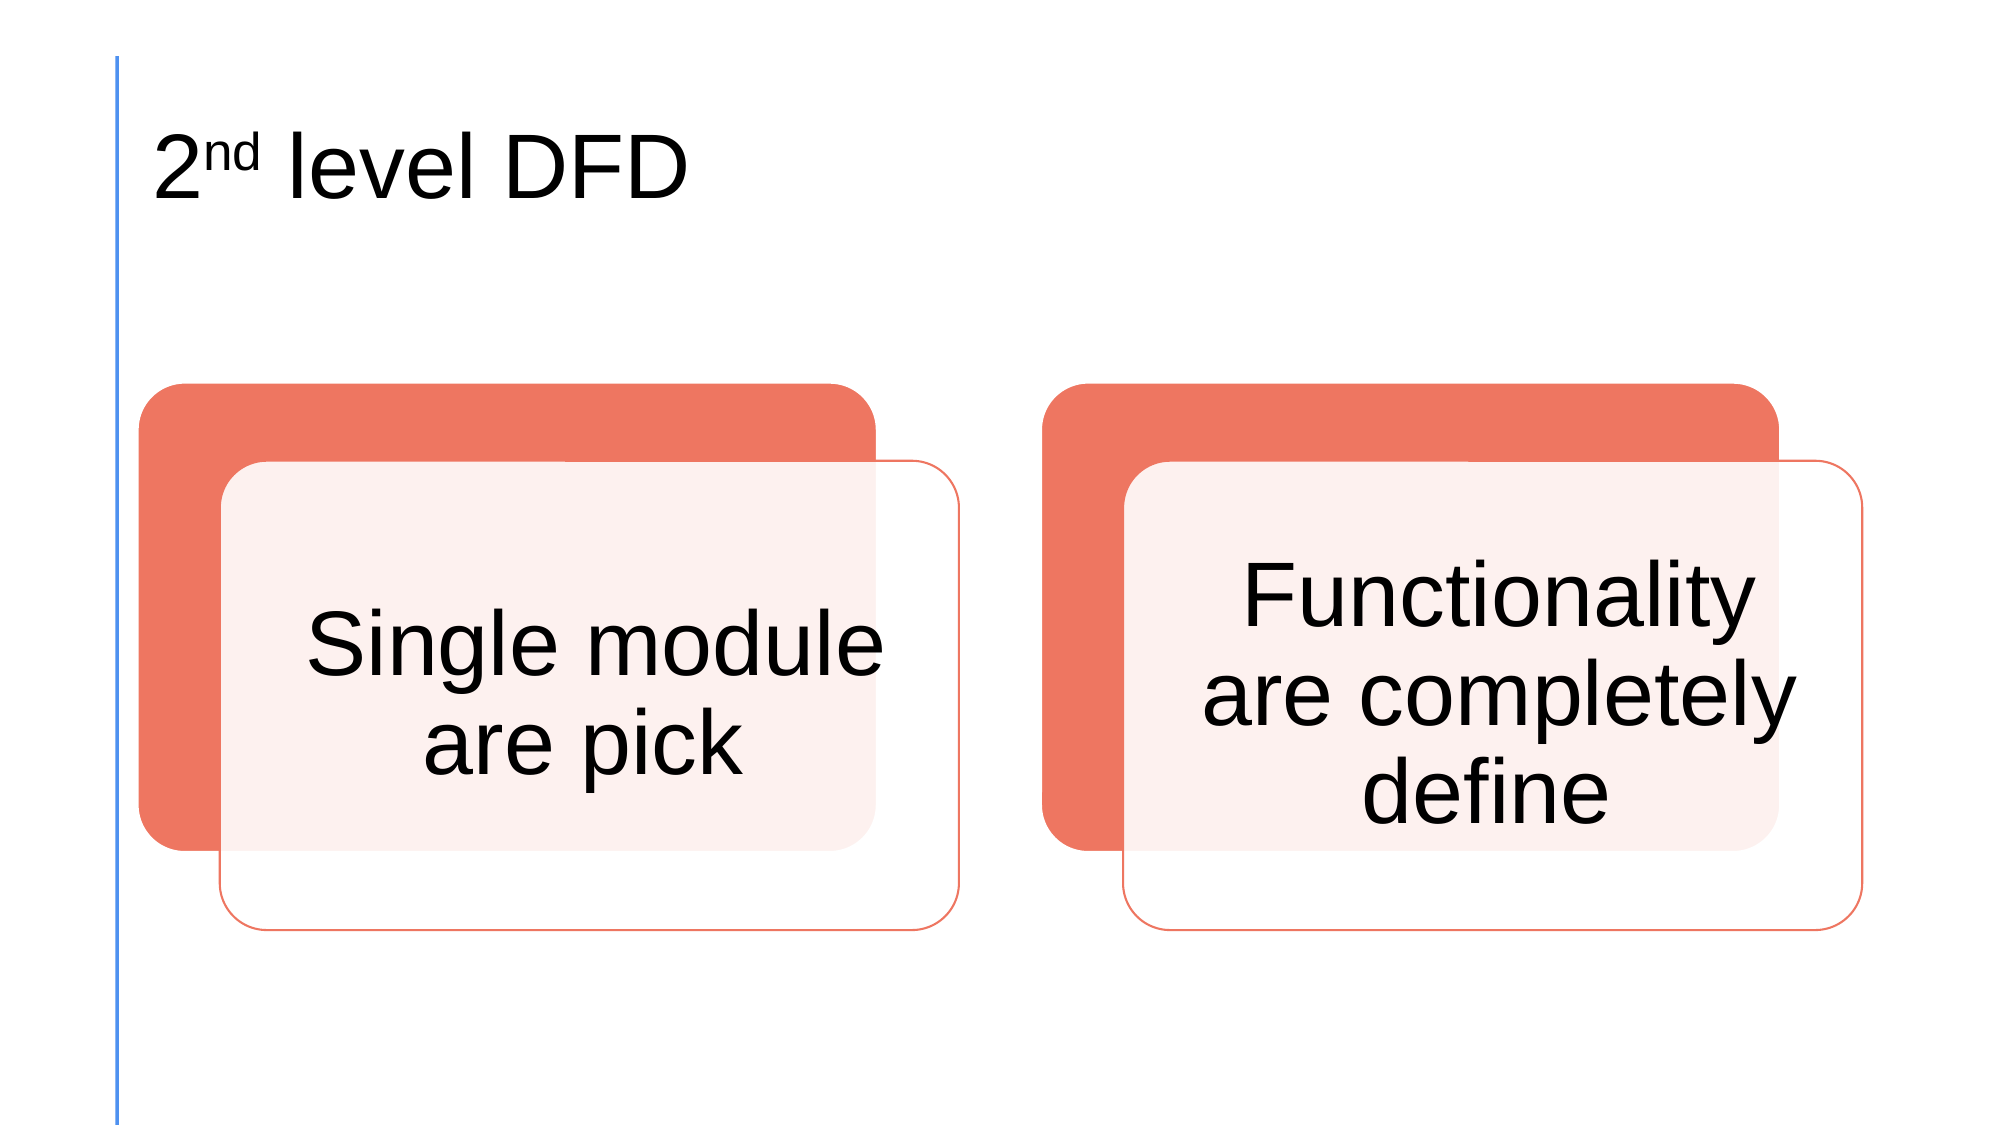

# 2nd level DFD
Single module are pick
Functionality are completely define